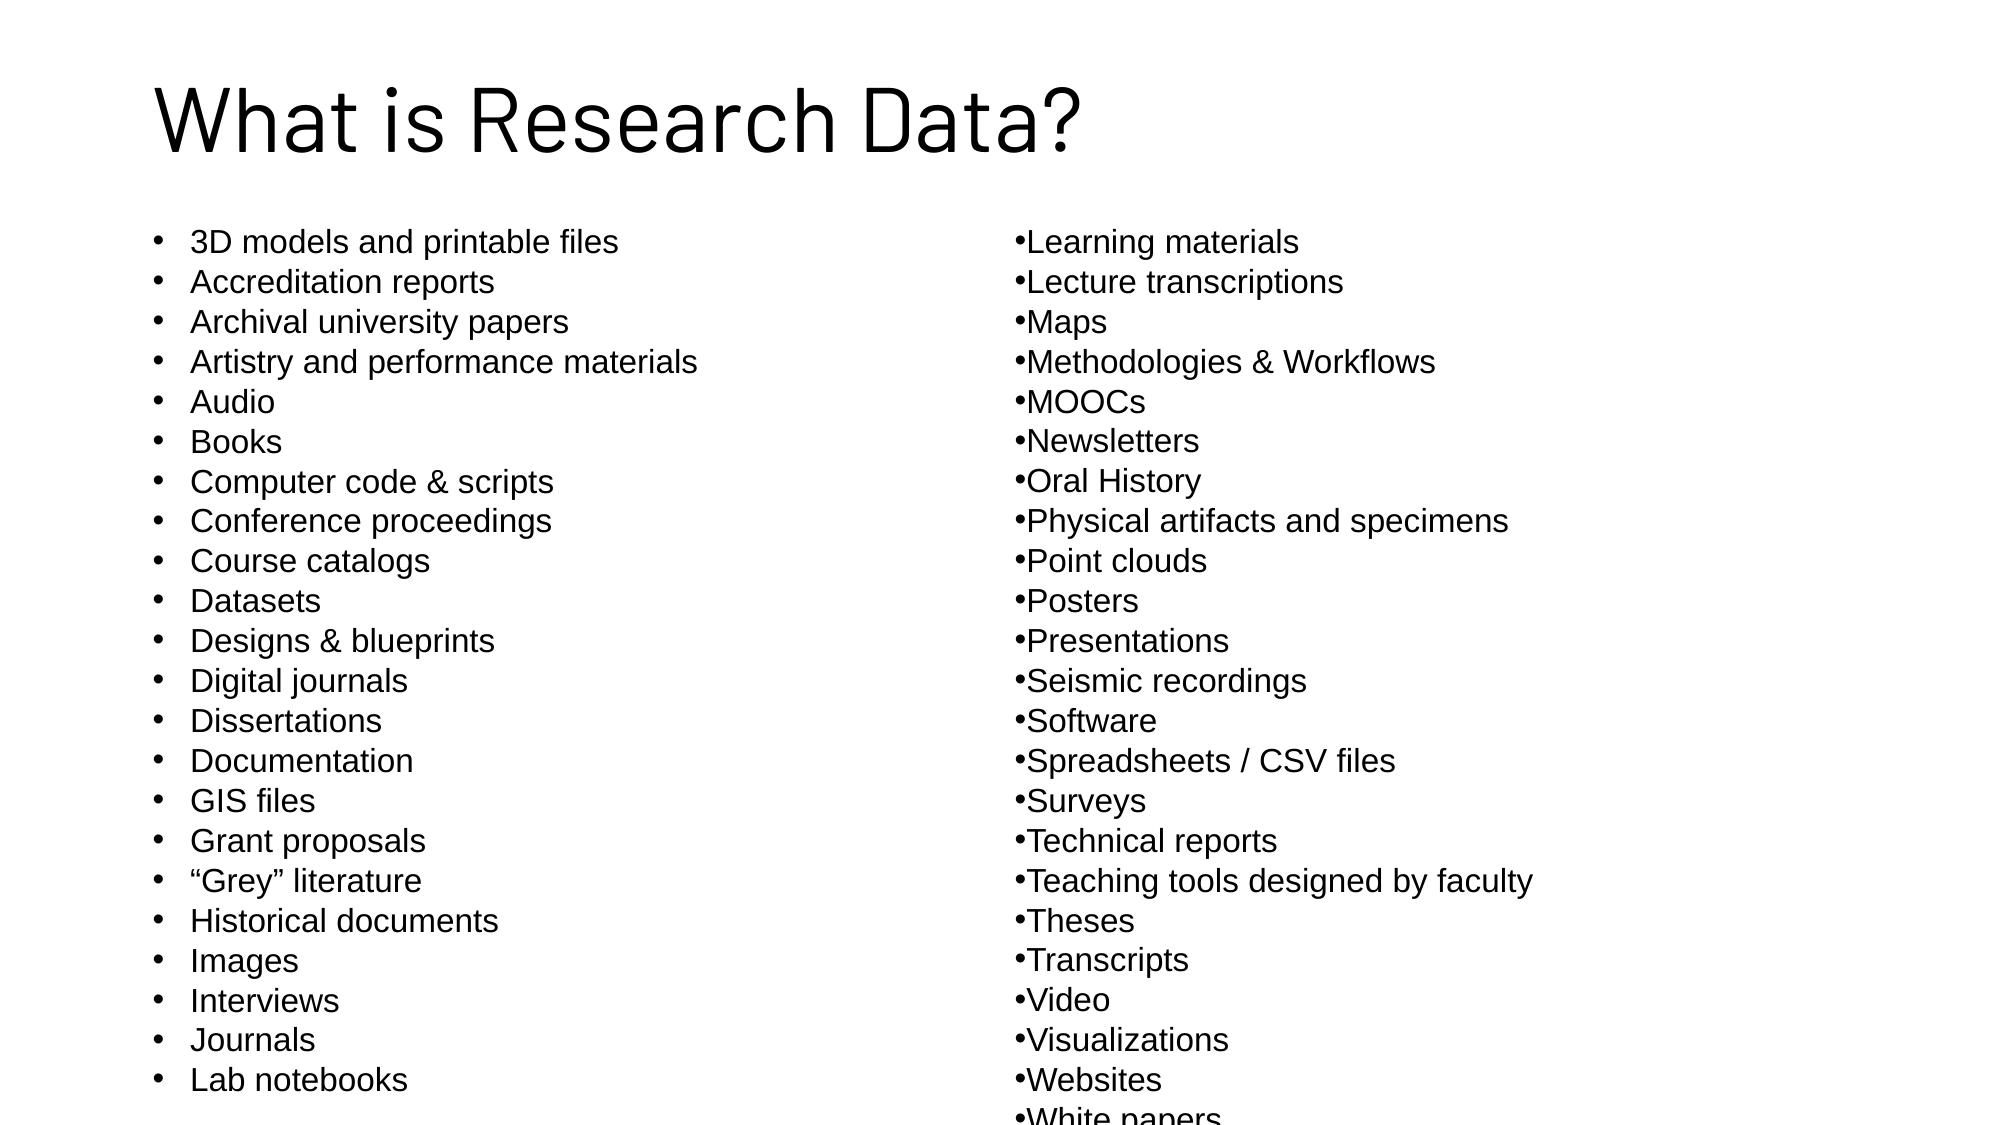

# What is Research Data?
3D models and printable files
Accreditation reports
Archival university papers
Artistry and performance materials
Audio
Books
Computer code & scripts
Conference proceedings
Course catalogs
Datasets
Designs & blueprints​
Digital journals
Dissertations
Documentation
GIS files
Grant proposals
“Grey” literature
Historical documents
Images
Interviews
Journals
Lab notebooks

Learning materials
Lecture transcriptions
Maps
Methodologies & Workflows
MOOCs
Newsletters
Oral History
Physical artifacts and specimens
Point clouds
Posters
Presentations
Seismic recordings
Software
Spreadsheets / CSV files
Surveys
Technical reports
Teaching tools designed by faculty
Theses
Transcripts
Video
Visualizations
Websites
White papers